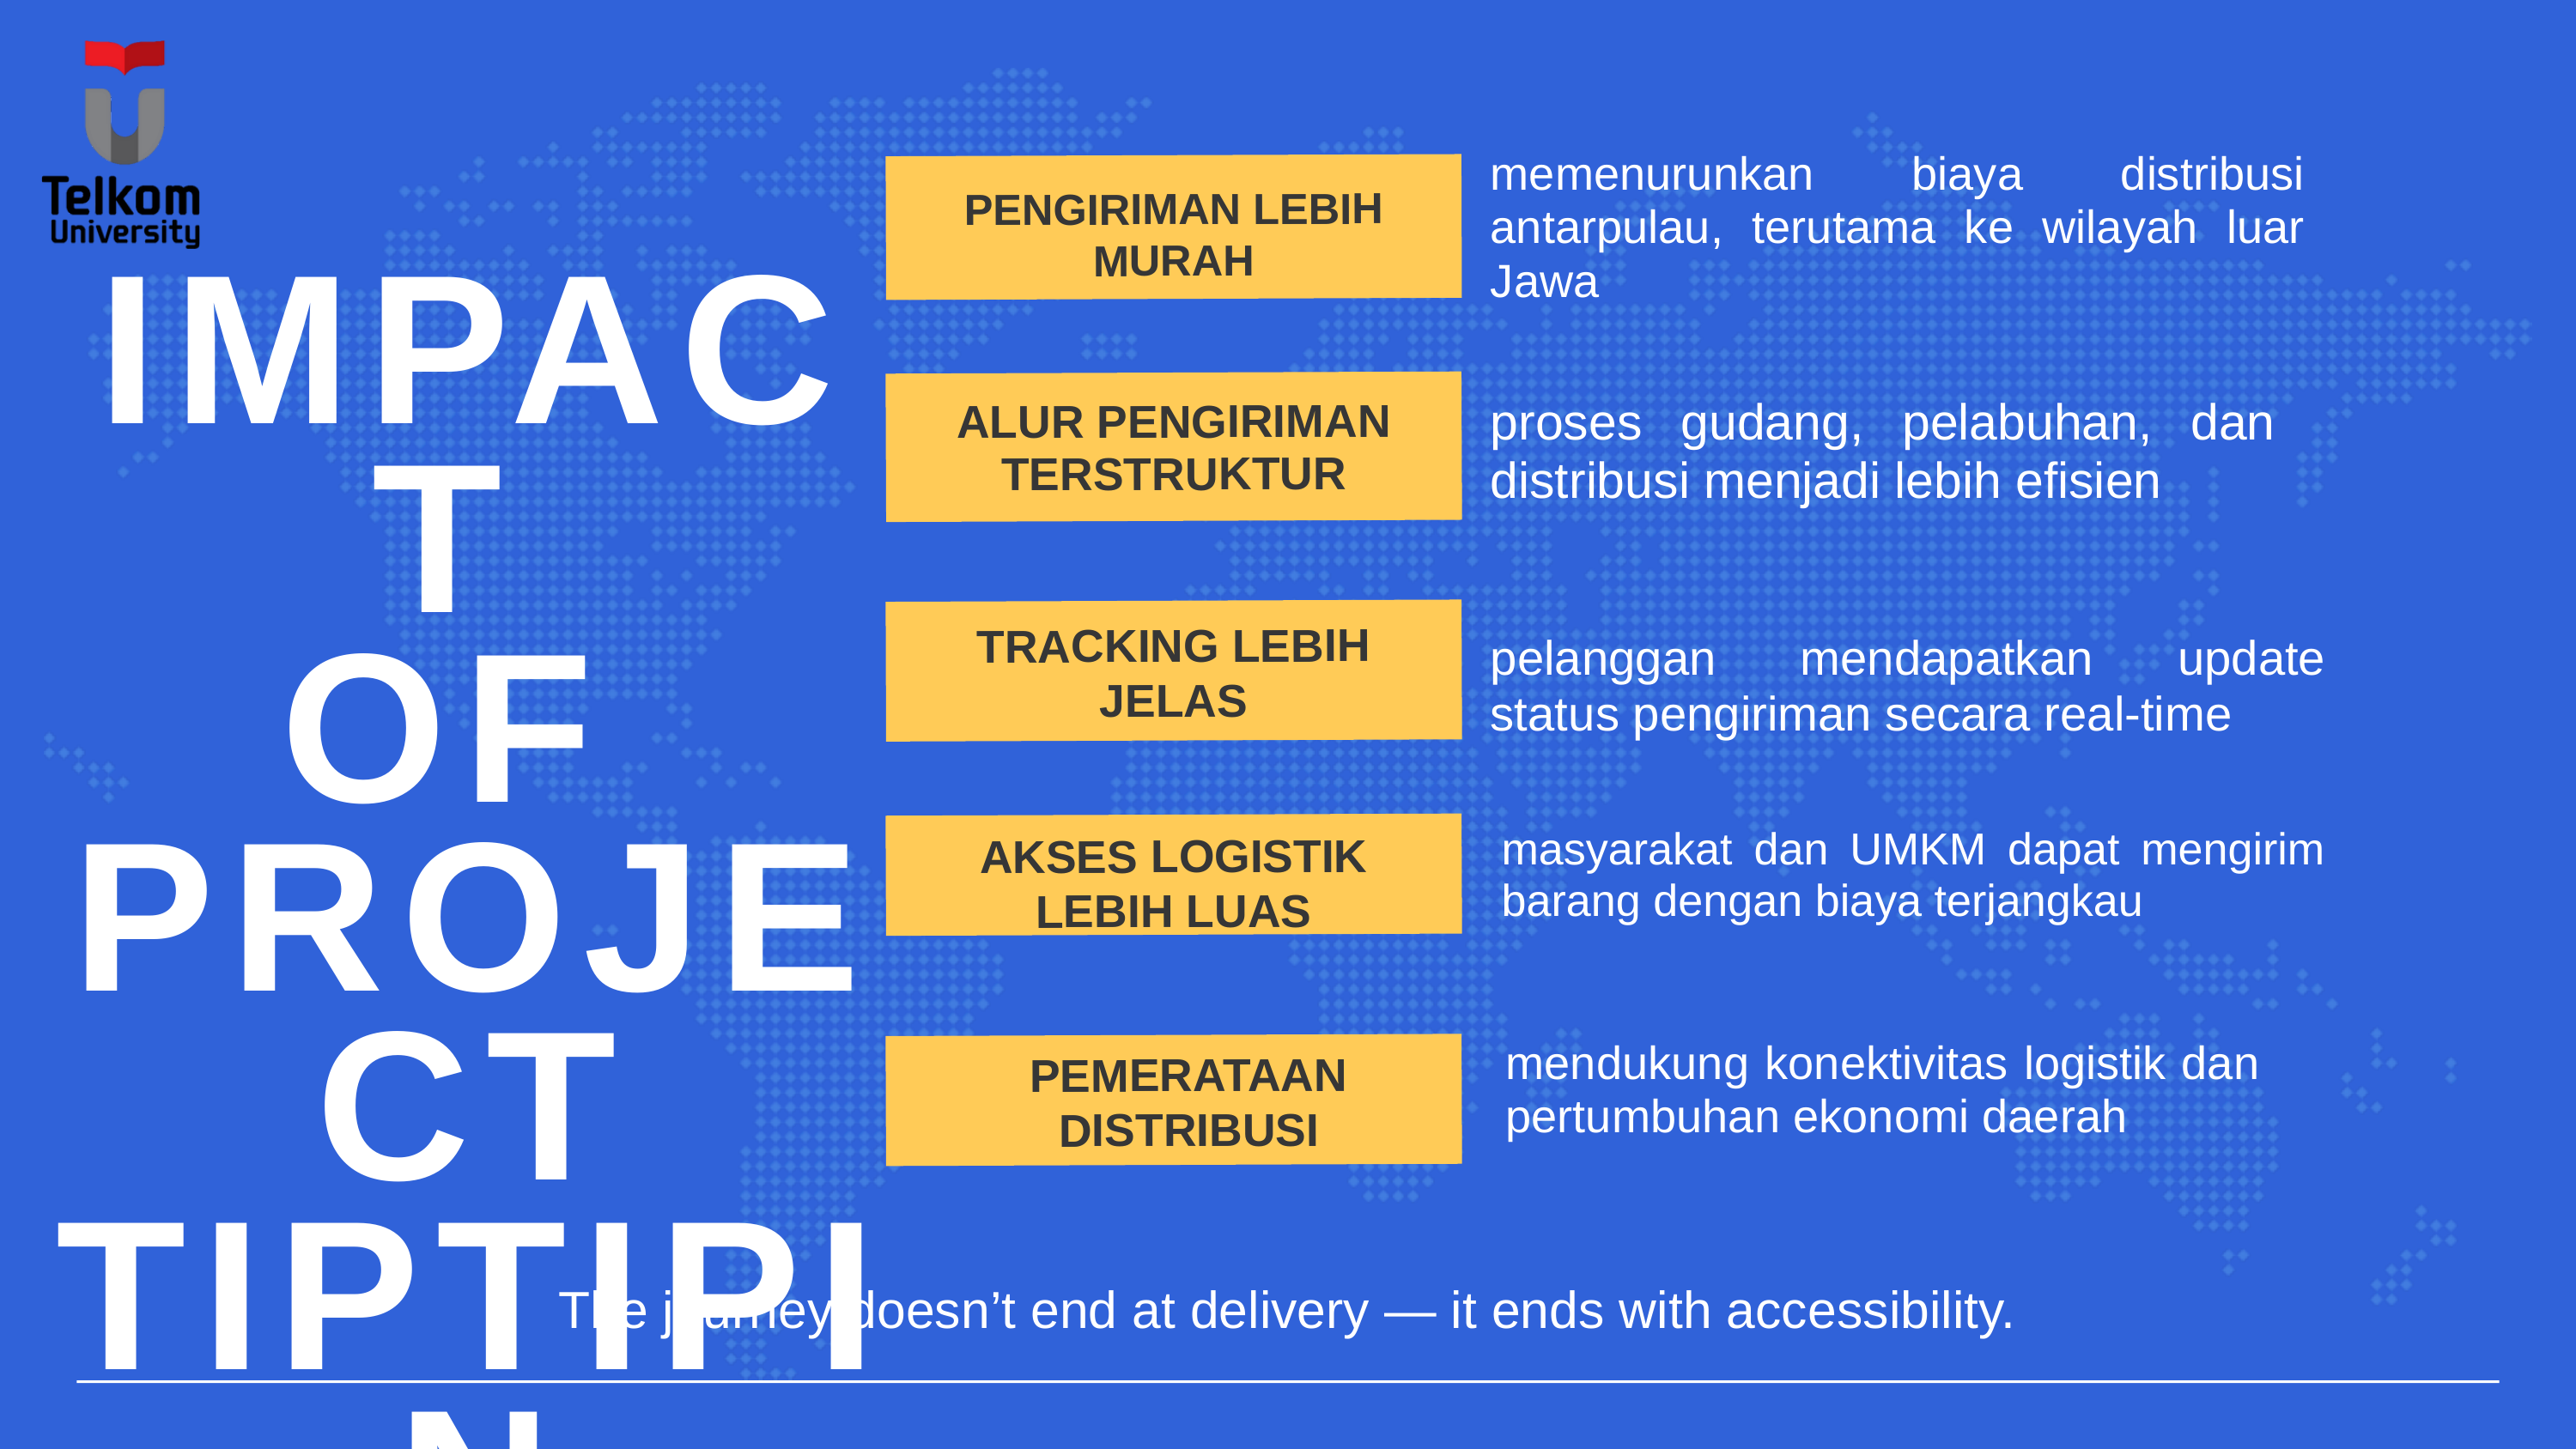

memenurunkan biaya distribusi antarpulau, terutama ke wilayah luar Jawa

PENGIRIMAN LEBIH MURAH
IMPACT
OF
PROJECT TIPTIPIN

proses gudang, pelabuhan, dan distribusi menjadi lebih efisien
ALUR PENGIRIMAN TERSTRUKTUR

TRACKING LEBIH JELAS
pelanggan mendapatkan update status pengiriman secara real-time

masyarakat dan UMKM dapat mengirim barang dengan biaya terjangkau
AKSES LOGISTIK LEBIH LUAS

mendukung konektivitas logistik dan pertumbuhan ekonomi daerah
PEMERATAAN DISTRIBUSI
The journey doesn’t end at delivery — it ends with accessibility.